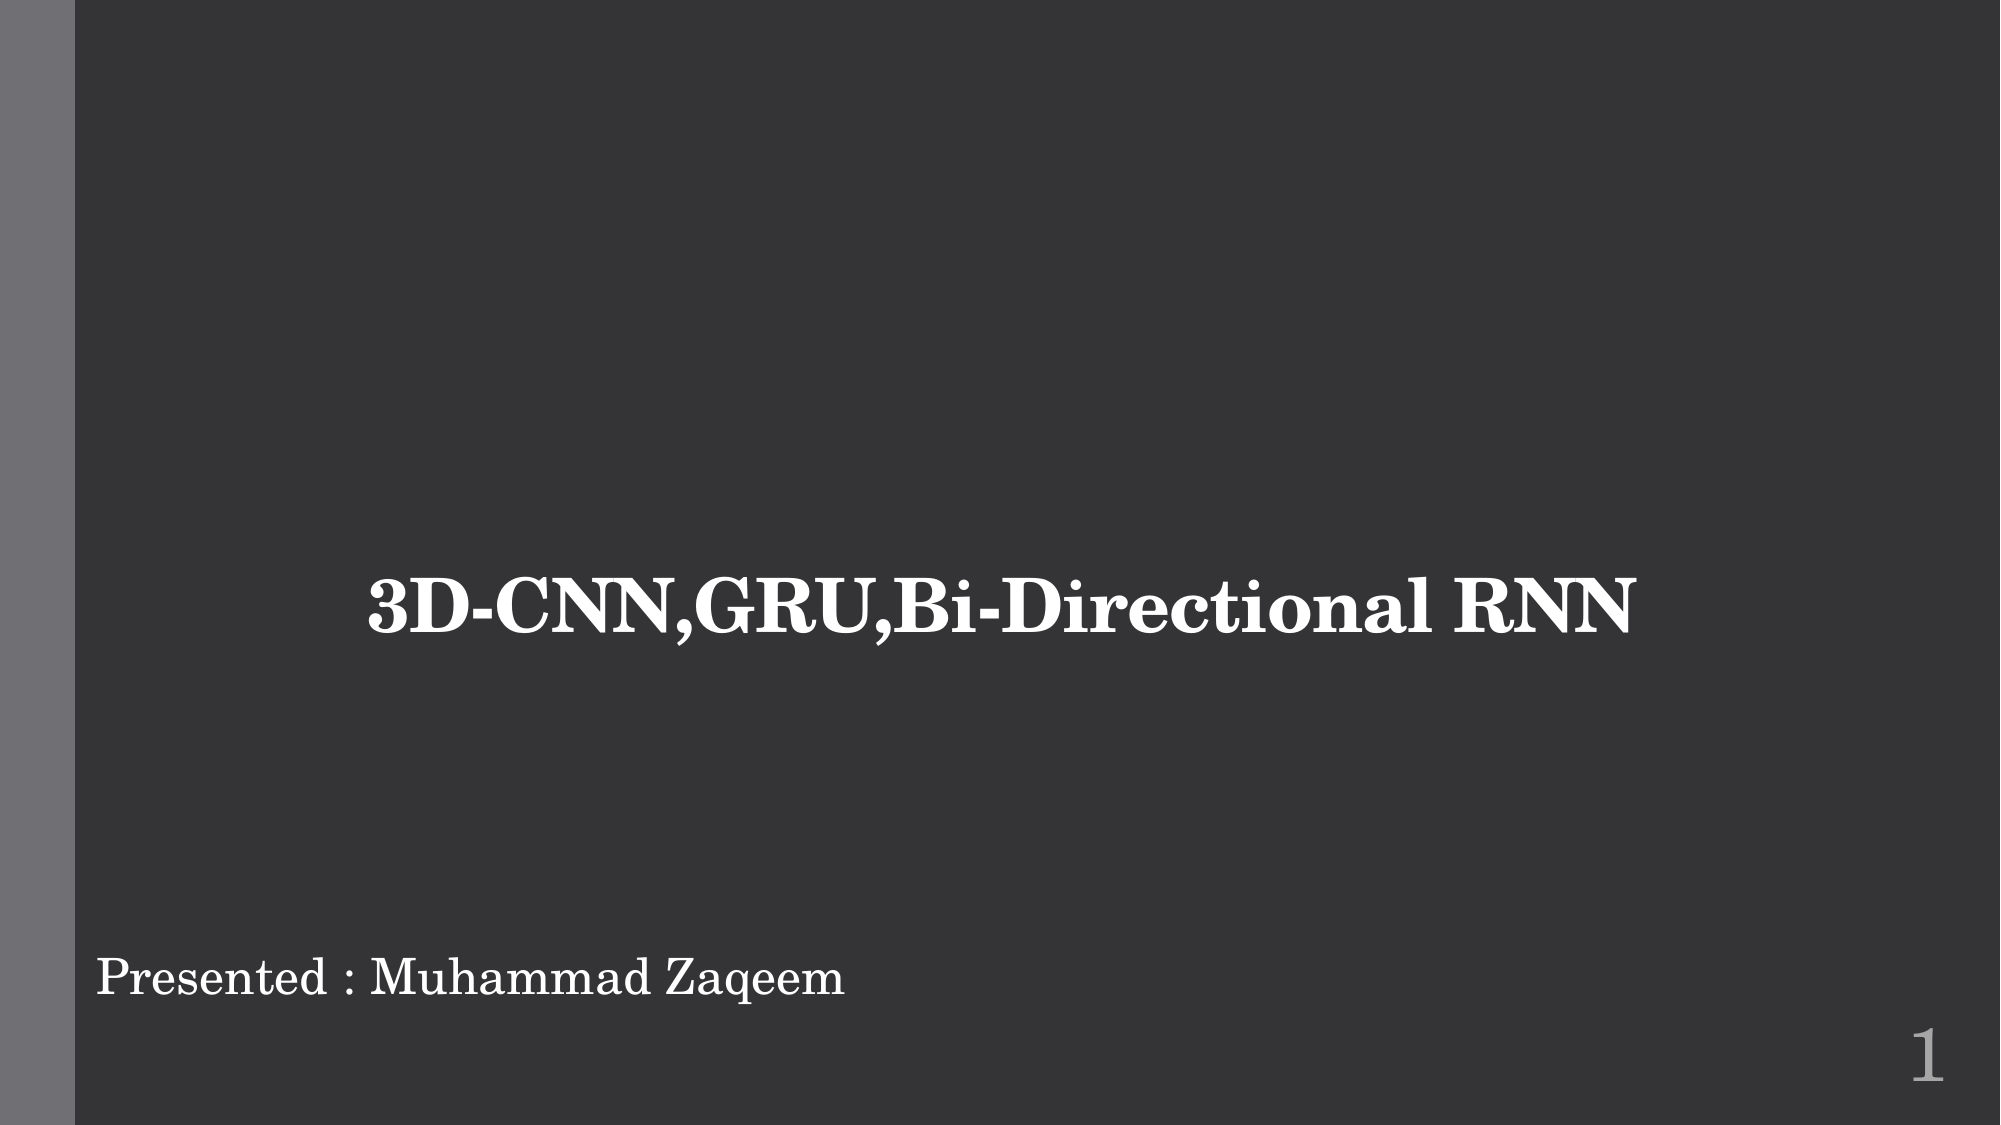

3D-CNN,GRU,Bi-Directional RNN
Presented : Muhammad Zaqeem
1